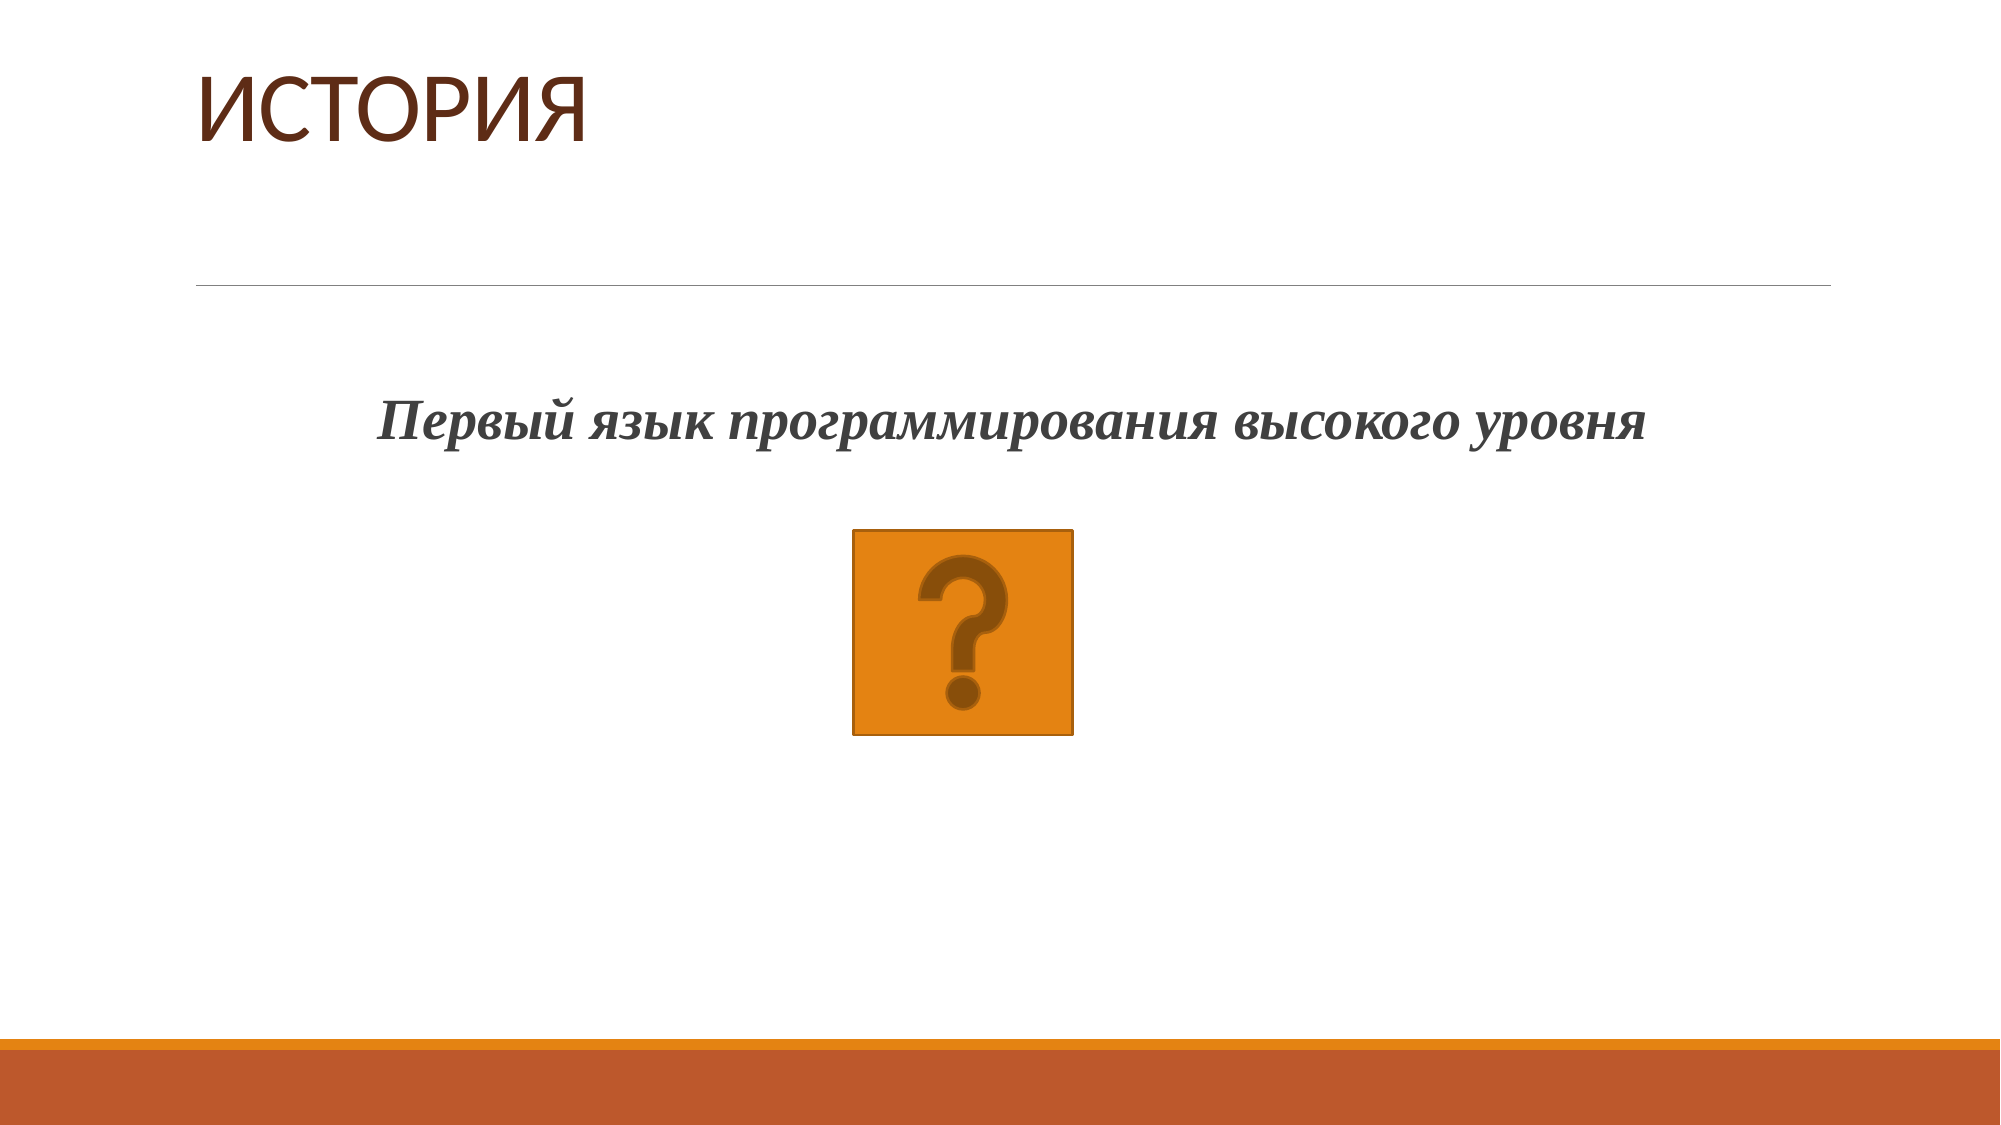

# ИСТОРИЯ

Первый язык программирования высокого уровня